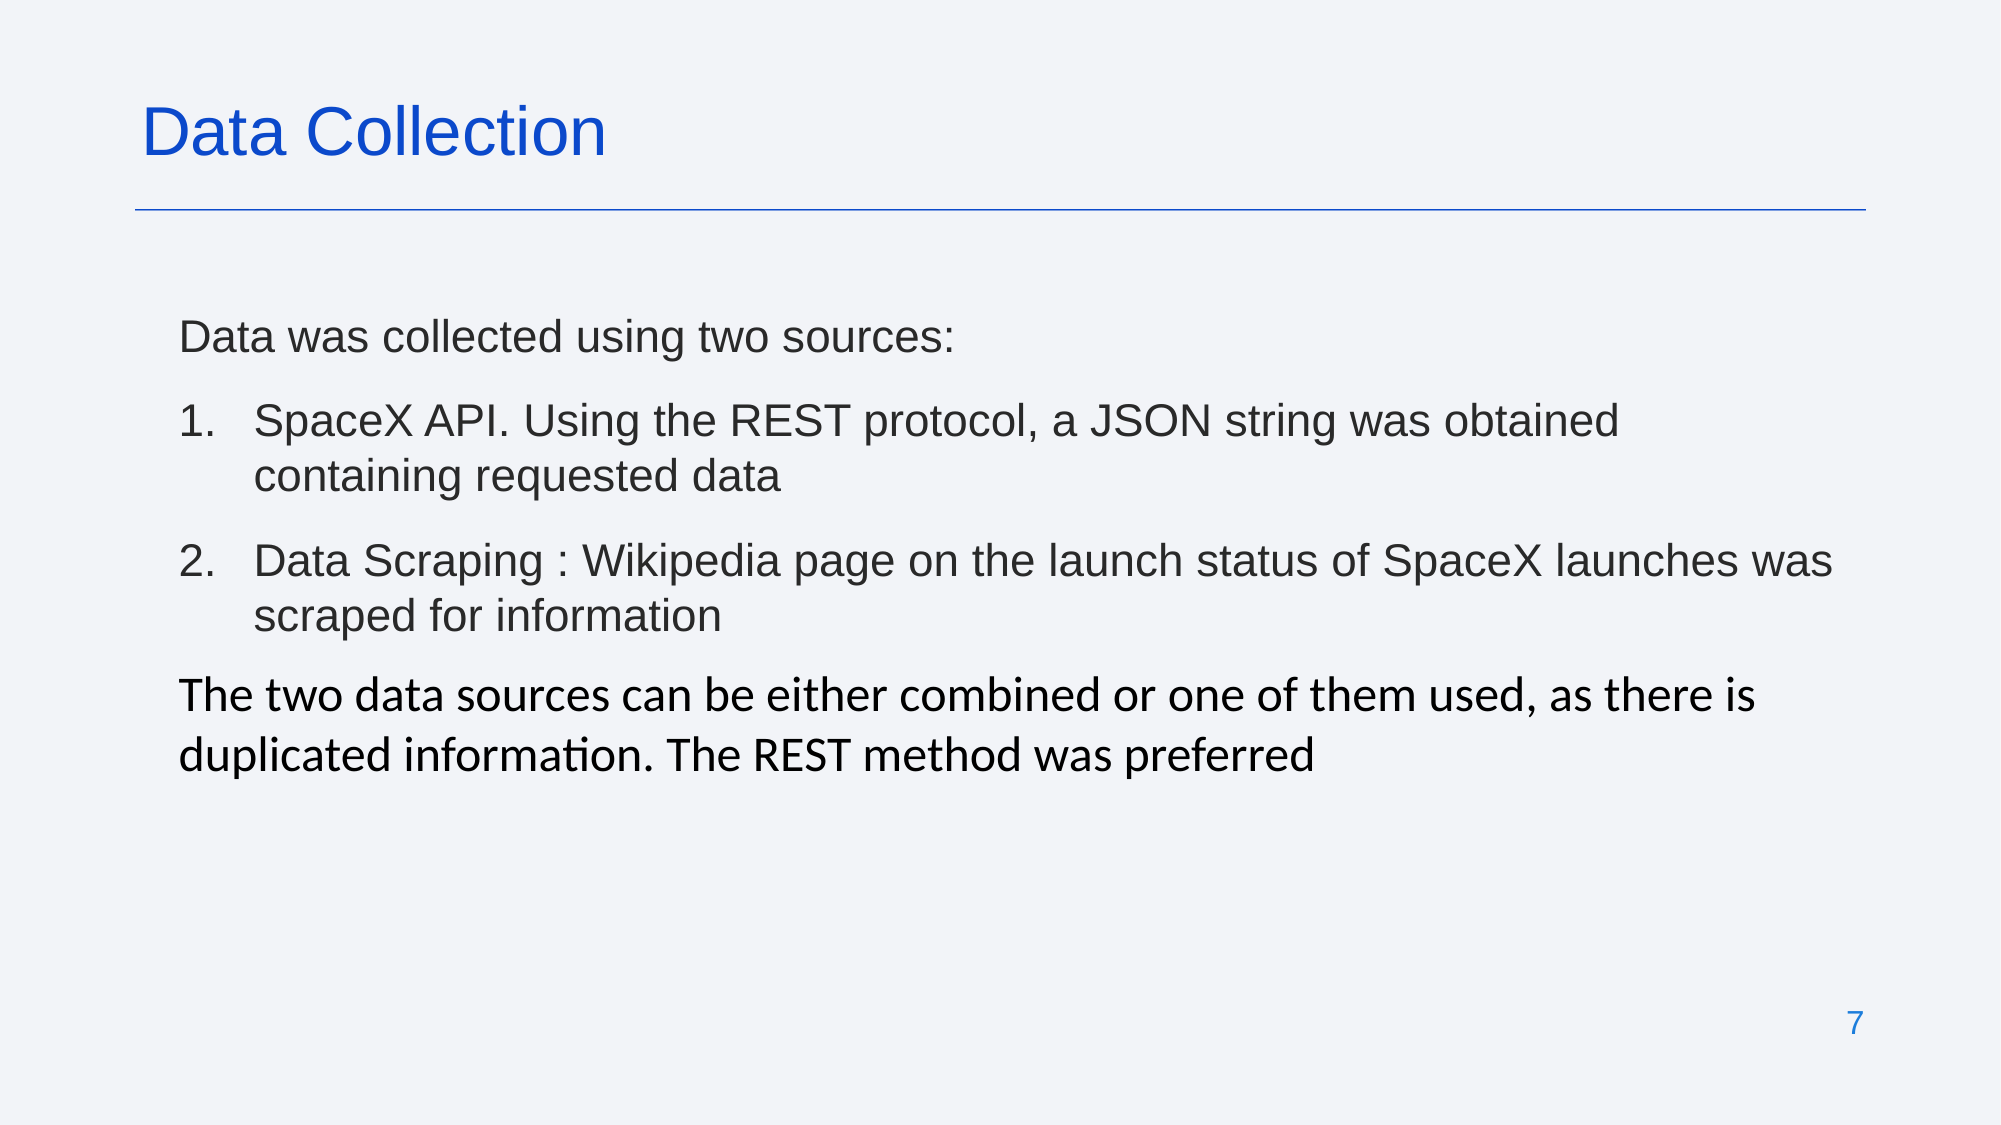

Data Collection
# Data was collected using two sources:
SpaceX API. Using the REST protocol, a JSON string was obtained containing requested data
Data Scraping : Wikipedia page on the launch status of SpaceX launches was scraped for information
The two data sources can be either combined or one of them used, as there is duplicated information. The REST method was preferred
7